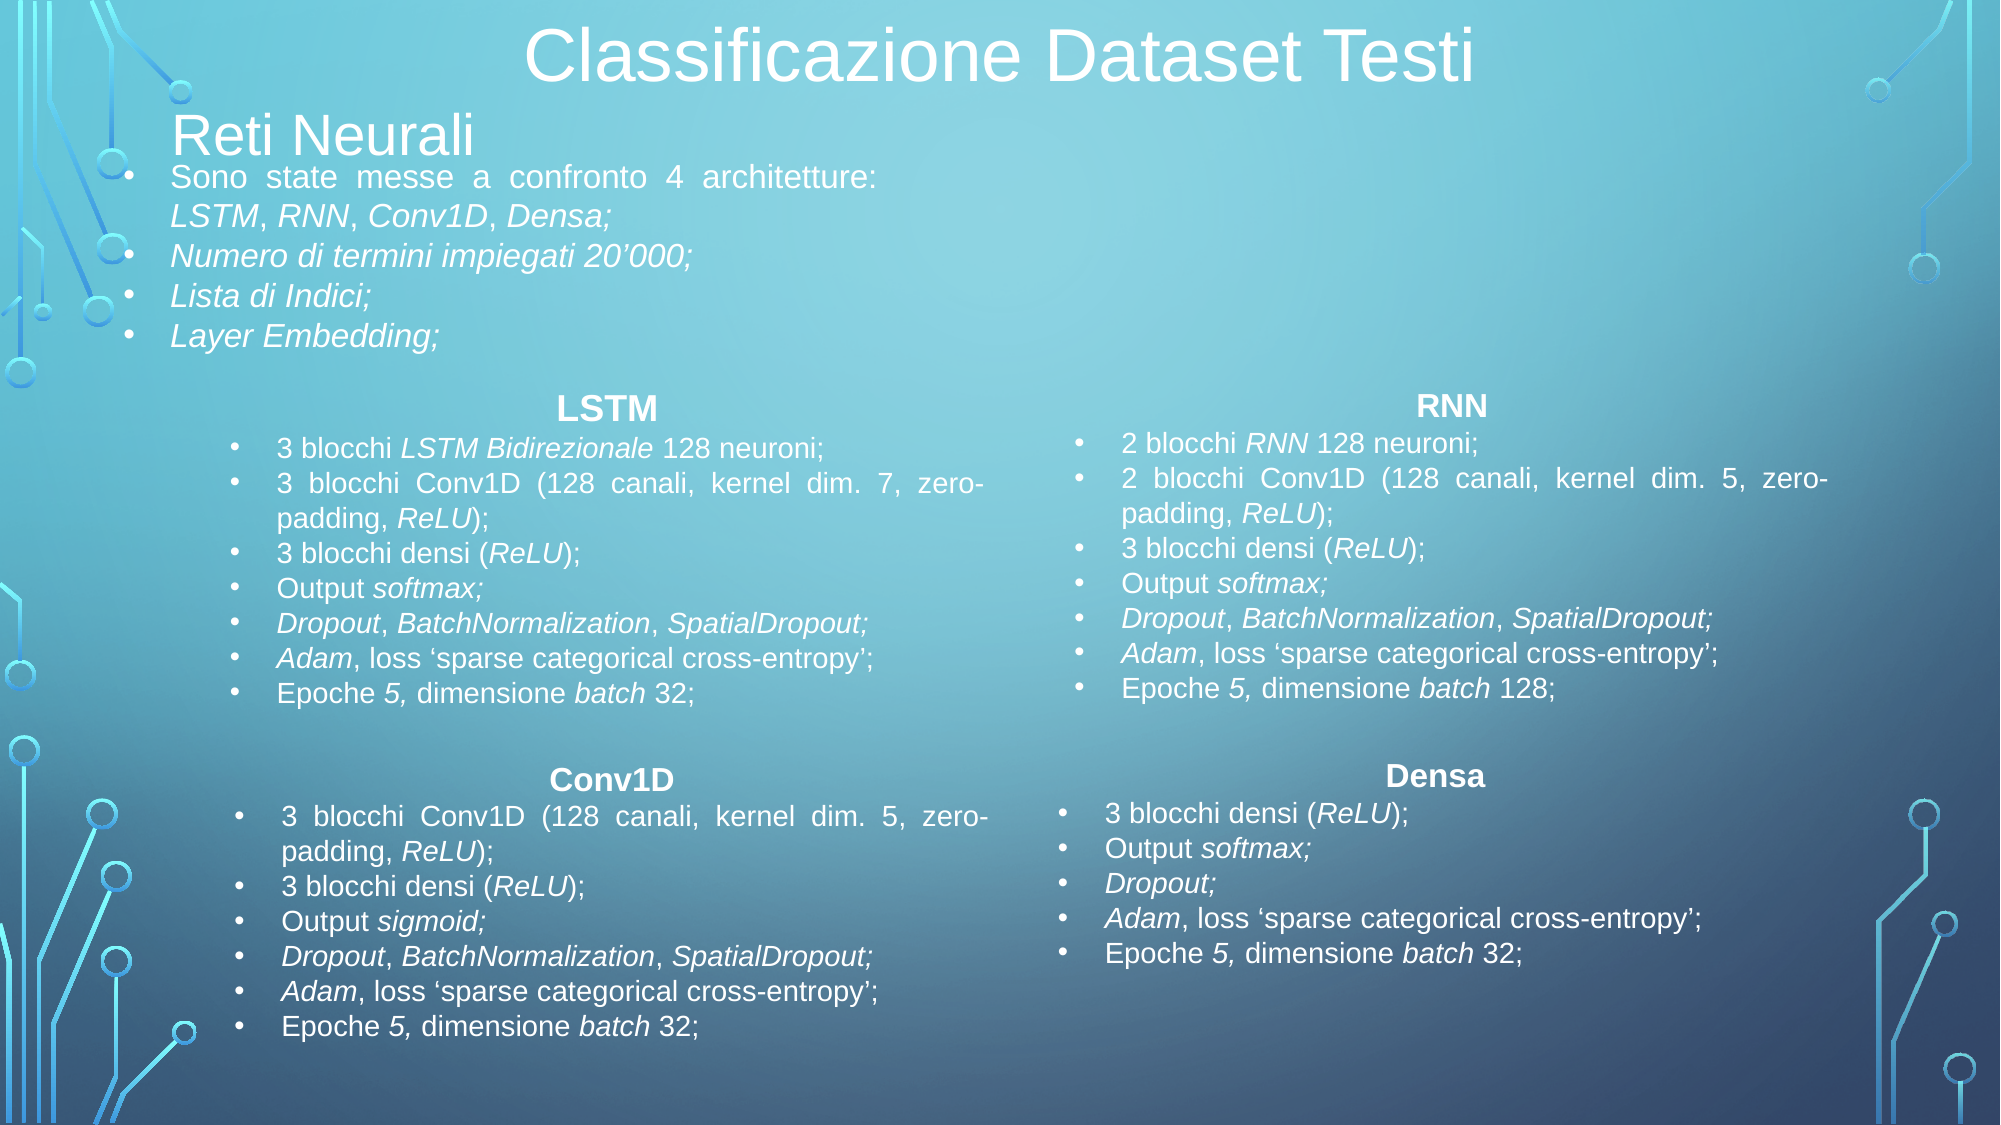

Classificazione Dataset Testi
Reti Neurali
Sono state messe a confronto 4 architetture: LSTM, RNN, Conv1D, Densa;
Numero di termini impiegati 20’000;
Lista di Indici;
Layer Embedding;
LSTM
3 blocchi LSTM Bidirezionale 128 neuroni;
3 blocchi Conv1D (128 canali, kernel dim. 7, zero-padding, ReLU);
3 blocchi densi (ReLU);
Output softmax;
Dropout, BatchNormalization, SpatialDropout;
Adam, loss ‘sparse categorical cross-entropy’;
Epoche 5, dimensione batch 32;
RNN
2 blocchi RNN 128 neuroni;
2 blocchi Conv1D (128 canali, kernel dim. 5, zero-padding, ReLU);
3 blocchi densi (ReLU);
Output softmax;
Dropout, BatchNormalization, SpatialDropout;
Adam, loss ‘sparse categorical cross-entropy’;
Epoche 5, dimensione batch 128;

Densa
3 blocchi densi (ReLU);
Output softmax;
Dropout;
Adam, loss ‘sparse categorical cross-entropy’;
Epoche 5, dimensione batch 32;
Conv1D
3 blocchi Conv1D (128 canali, kernel dim. 5, zero-padding, ReLU);
3 blocchi densi (ReLU);
Output sigmoid;
Dropout, BatchNormalization, SpatialDropout;
Adam, loss ‘sparse categorical cross-entropy’;
Epoche 5, dimensione batch 32;